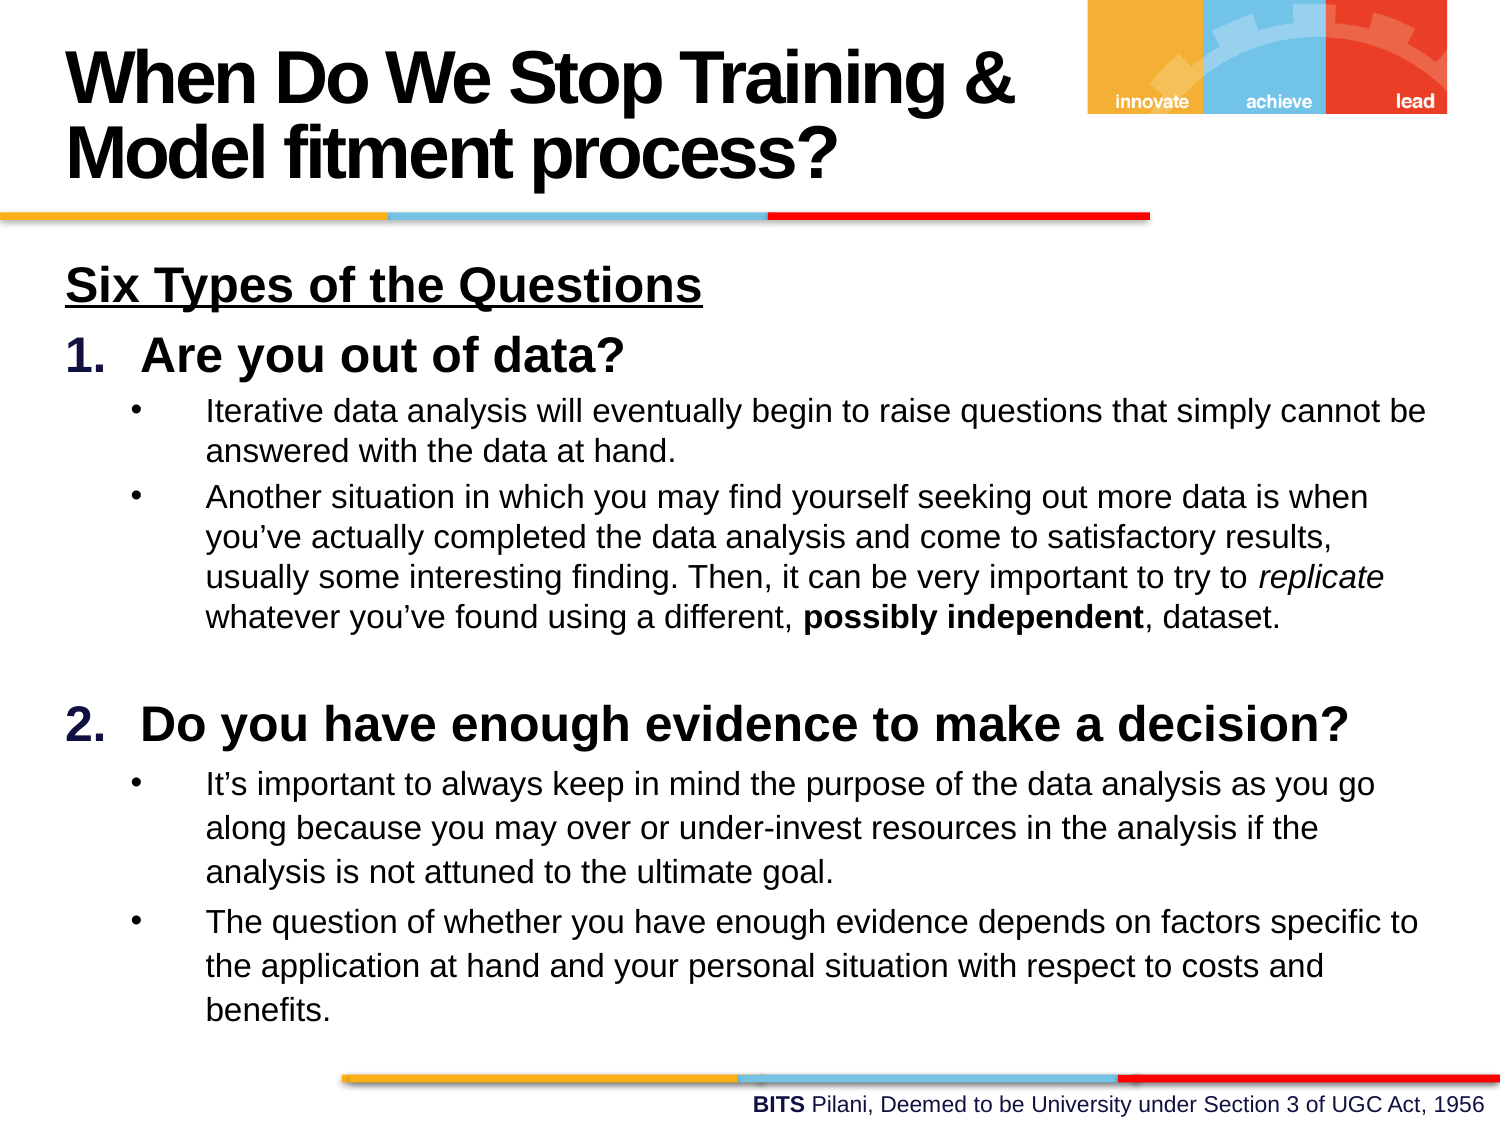

When Do We Stop Training & Model fitment process?
Six Types of the Questions
Are you out of data?
Iterative data analysis will eventually begin to raise questions that simply cannot be answered with the data at hand.
Another situation in which you may find yourself seeking out more data is when you’ve actually completed the data analysis and come to satisfactory results, usually some interesting finding. Then, it can be very important to try to replicate whatever you’ve found using a different, possibly independent, dataset.

Do you have enough evidence to make a decision?
It’s important to always keep in mind the purpose of the data analysis as you go along because you may over or under-invest resources in the analysis if the analysis is not attuned to the ultimate goal.
The question of whether you have enough evidence depends on factors specific to the application at hand and your personal situation with respect to costs and benefits.